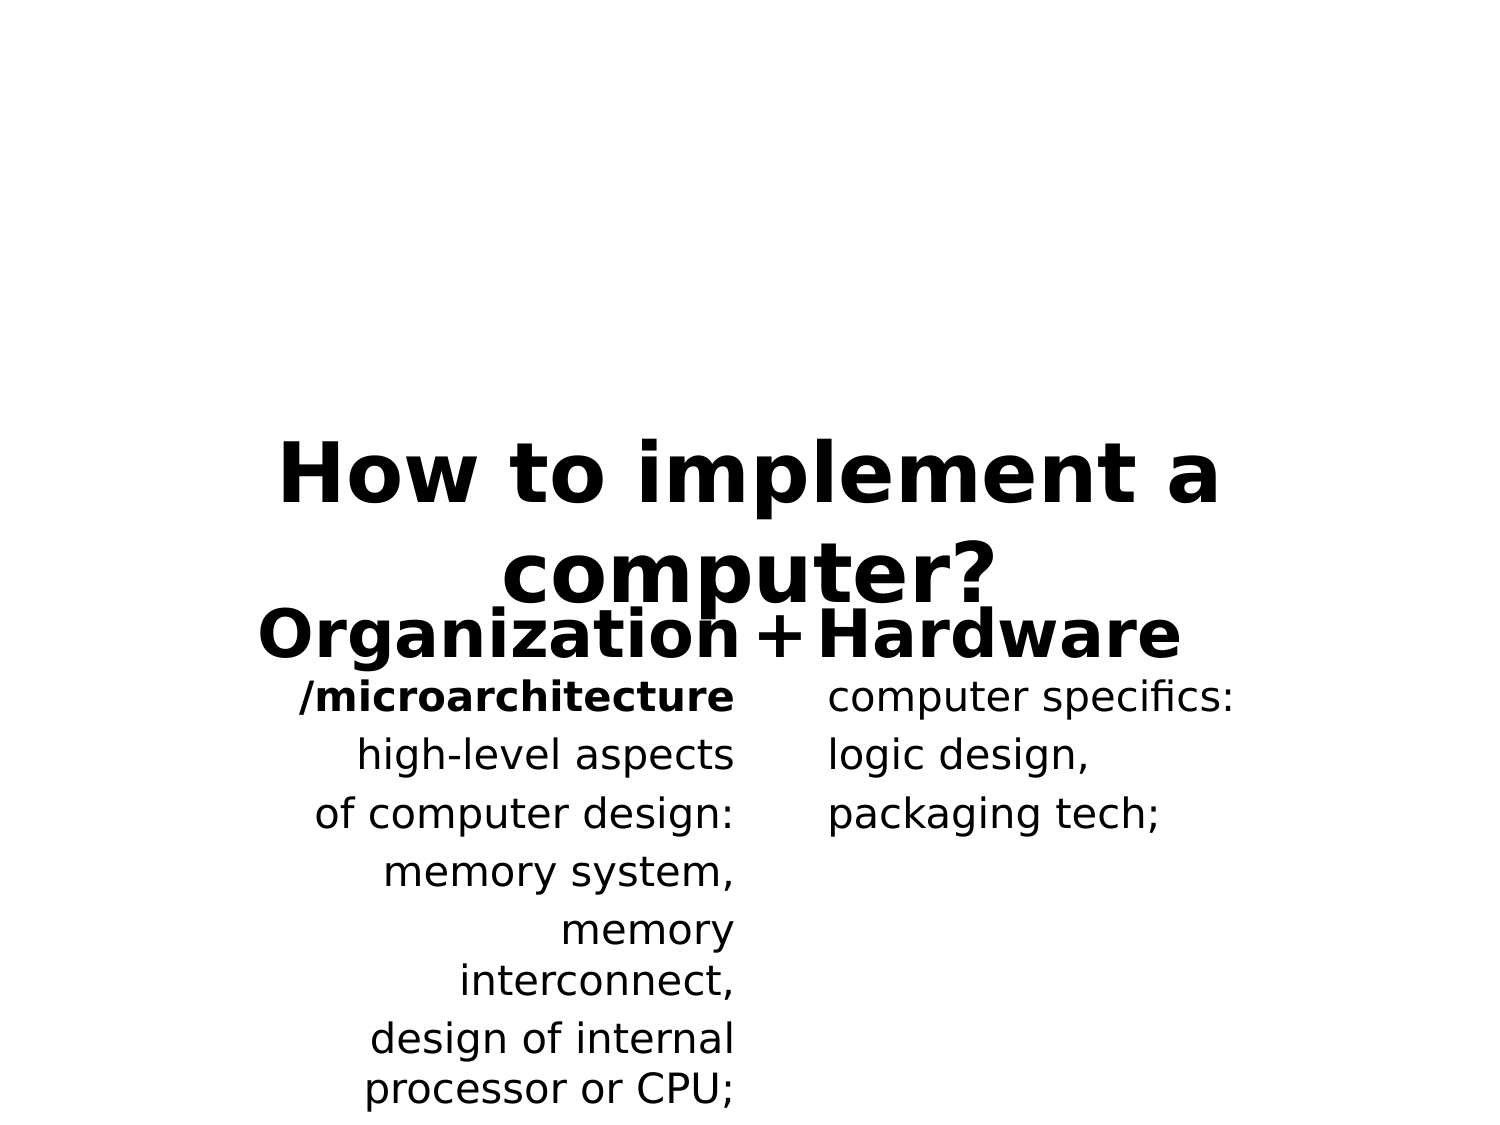

How to implement a computer?
Organization
+
Hardware
/microarchitecture
high-level aspects
of computer design:
memory system,
memory interconnect,
design of internal processor or CPU;

computer specifics:
logic design,
packaging tech;